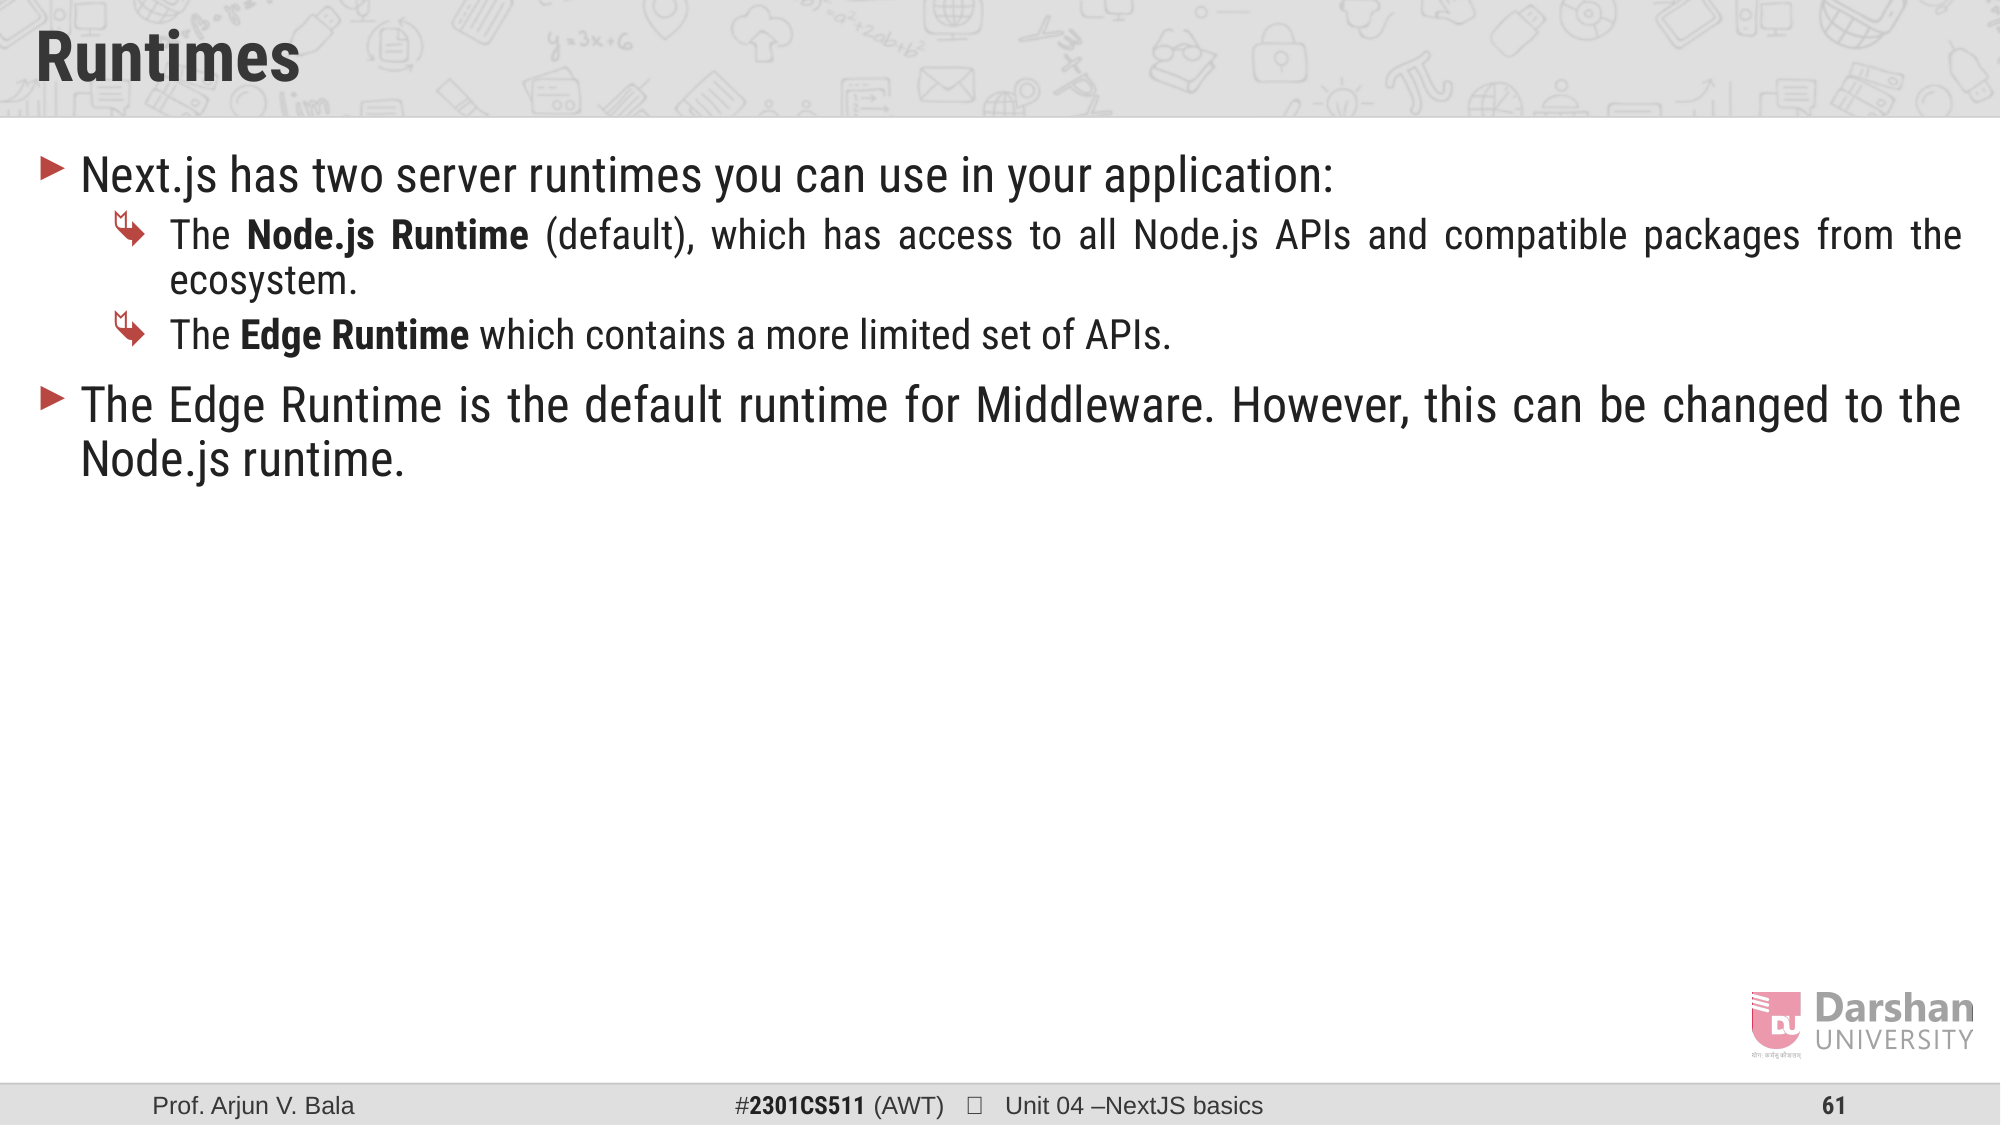

# Runtimes
Next.js has two server runtimes you can use in your application:
The Node.js Runtime (default), which has access to all Node.js APIs and compatible packages from the ecosystem.
The Edge Runtime which contains a more limited set of APIs.
The Edge Runtime is the default runtime for Middleware. However, this can be changed to the Node.js runtime.